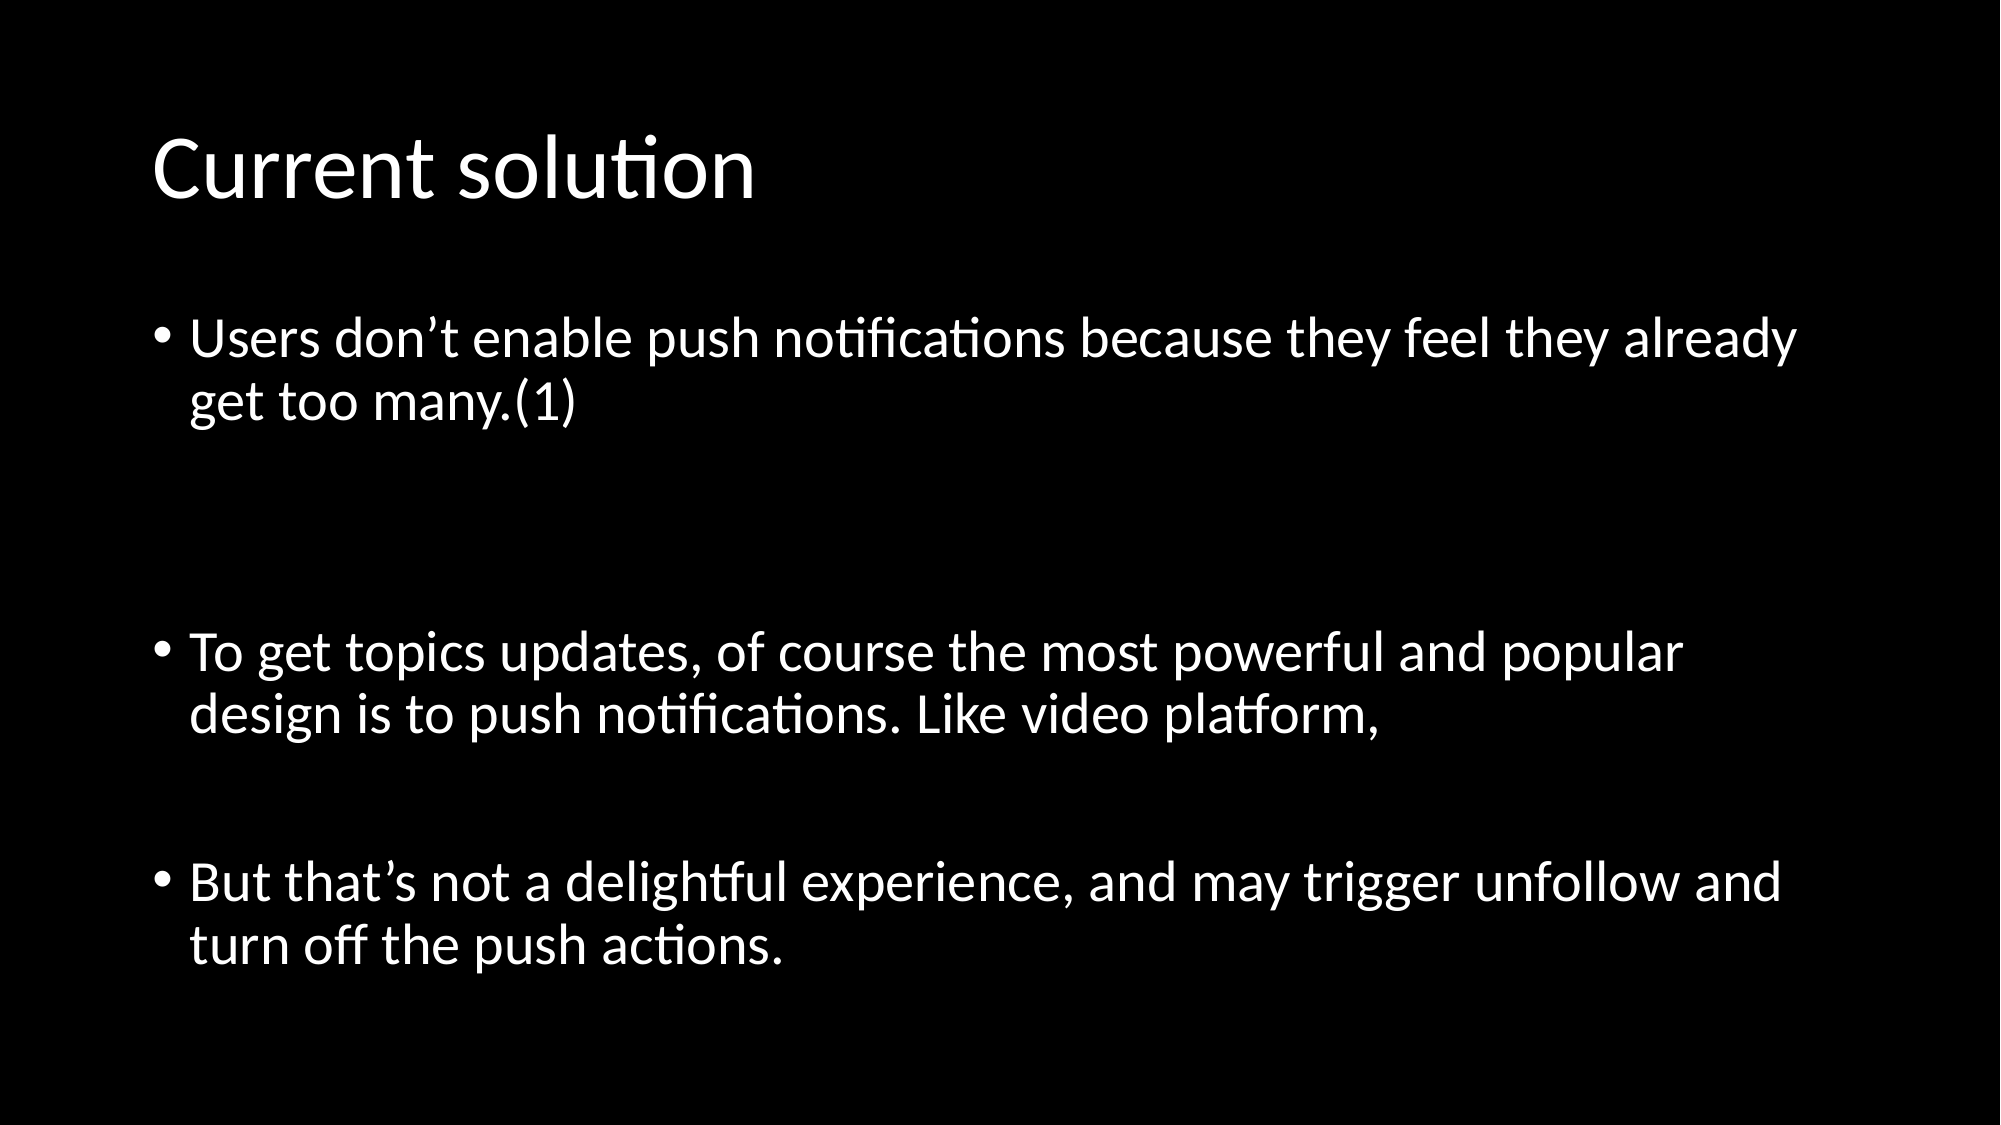

# Current solution
Users don’t enable push notifications because they feel they already get too many.(1)

To get topics updates, of course the most powerful and popular design is to push notifications. Like video platform,

But that’s not a delightful experience, and may trigger unfollow and turn off the push actions.